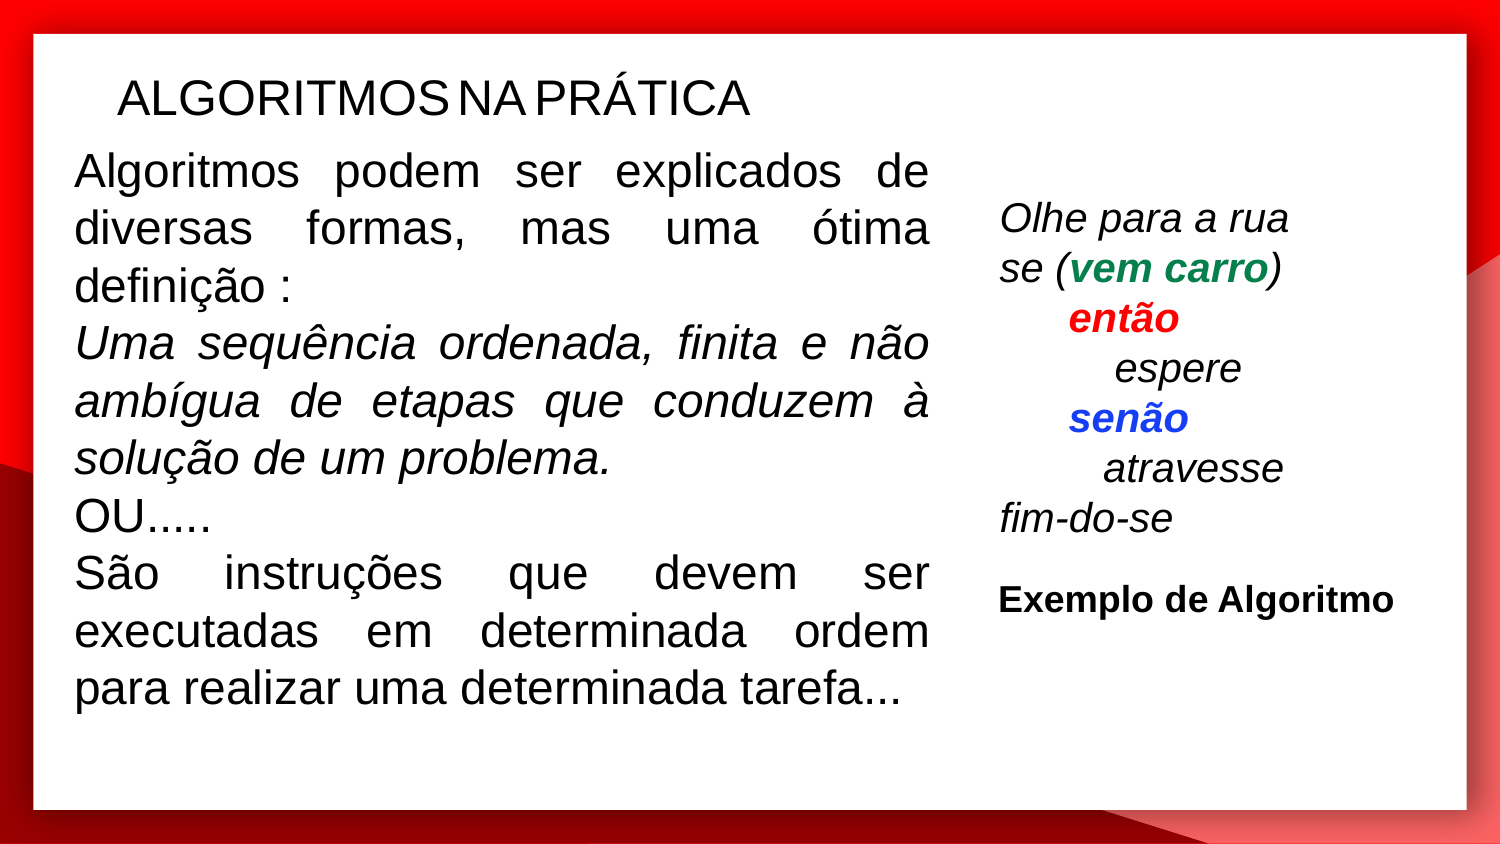

ALGORITMOS NA PRÁTICA
Algoritmos podem ser explicados de diversas formas, mas uma ótima definição :
Uma sequência ordenada, finita e não ambígua de etapas que conduzem à solução de um problema.
OU.....
São instruções que devem ser executadas em determinada ordem para realizar uma determinada tarefa...
Olhe para a rua
se (vem carro)
      então
          espere
      senão
         atravesse
fim-do-se
Exemplo de Algoritmo